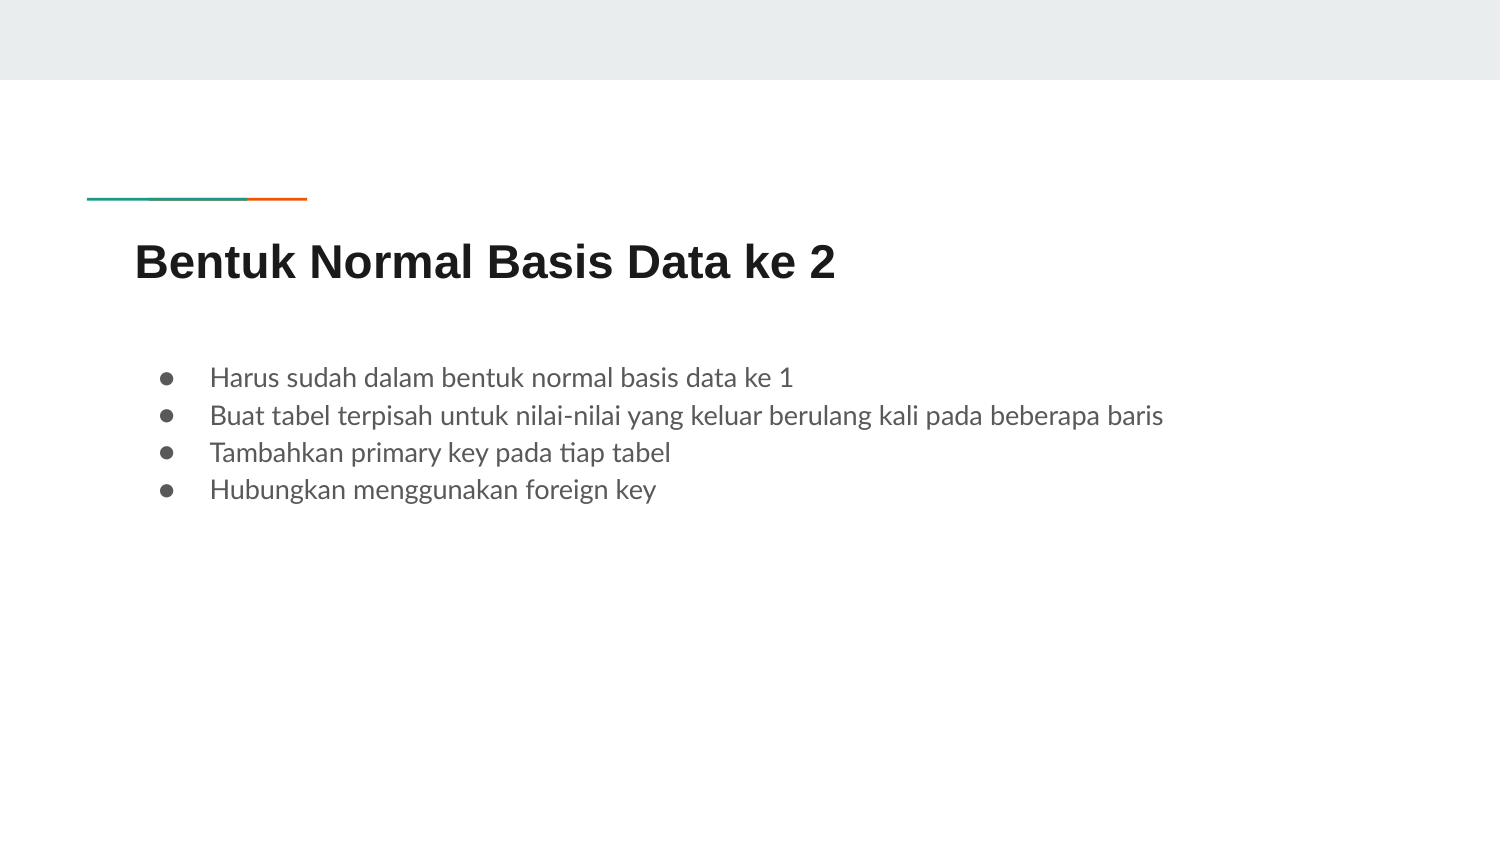

# Bentuk Normal Basis Data ke 2
Harus sudah dalam bentuk normal basis data ke 1
Buat tabel terpisah untuk nilai-nilai yang keluar berulang kali pada beberapa baris
Tambahkan primary key pada tiap tabel
Hubungkan menggunakan foreign key